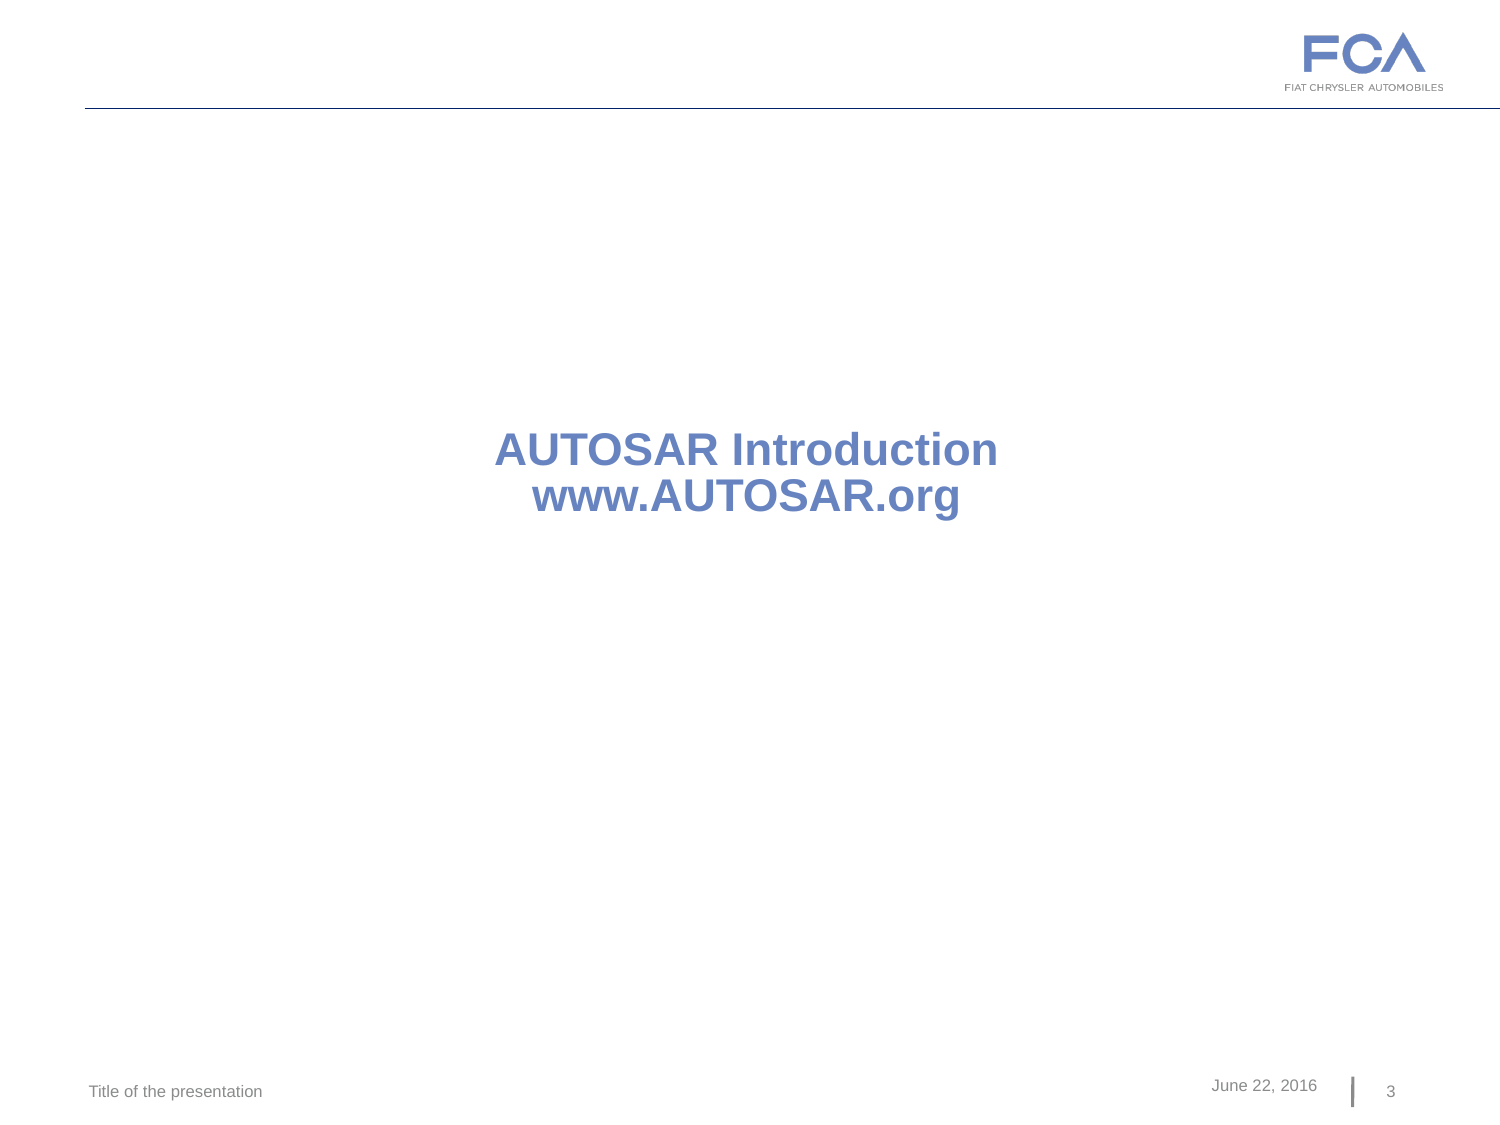

AUTOSAR Introduction
www.AUTOSAR.org
June 22, 2016
Title of the presentation
3